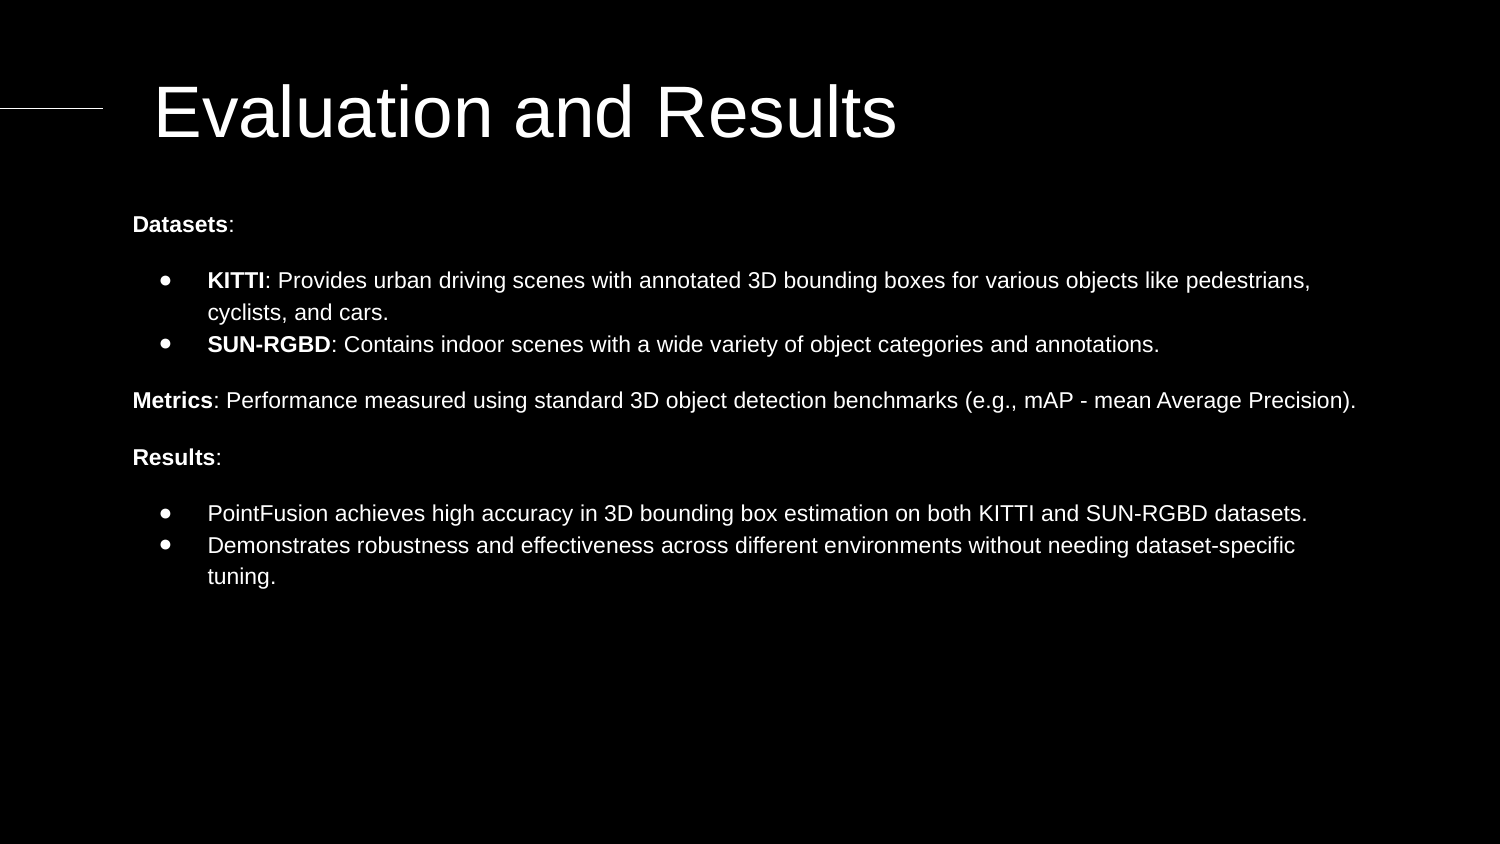

# Evaluation and Results
Datasets:
KITTI: Provides urban driving scenes with annotated 3D bounding boxes for various objects like pedestrians, cyclists, and cars.
SUN-RGBD: Contains indoor scenes with a wide variety of object categories and annotations.
Metrics: Performance measured using standard 3D object detection benchmarks (e.g., mAP - mean Average Precision).
Results:
PointFusion achieves high accuracy in 3D bounding box estimation on both KITTI and SUN-RGBD datasets.
Demonstrates robustness and effectiveness across different environments without needing dataset-specific tuning.